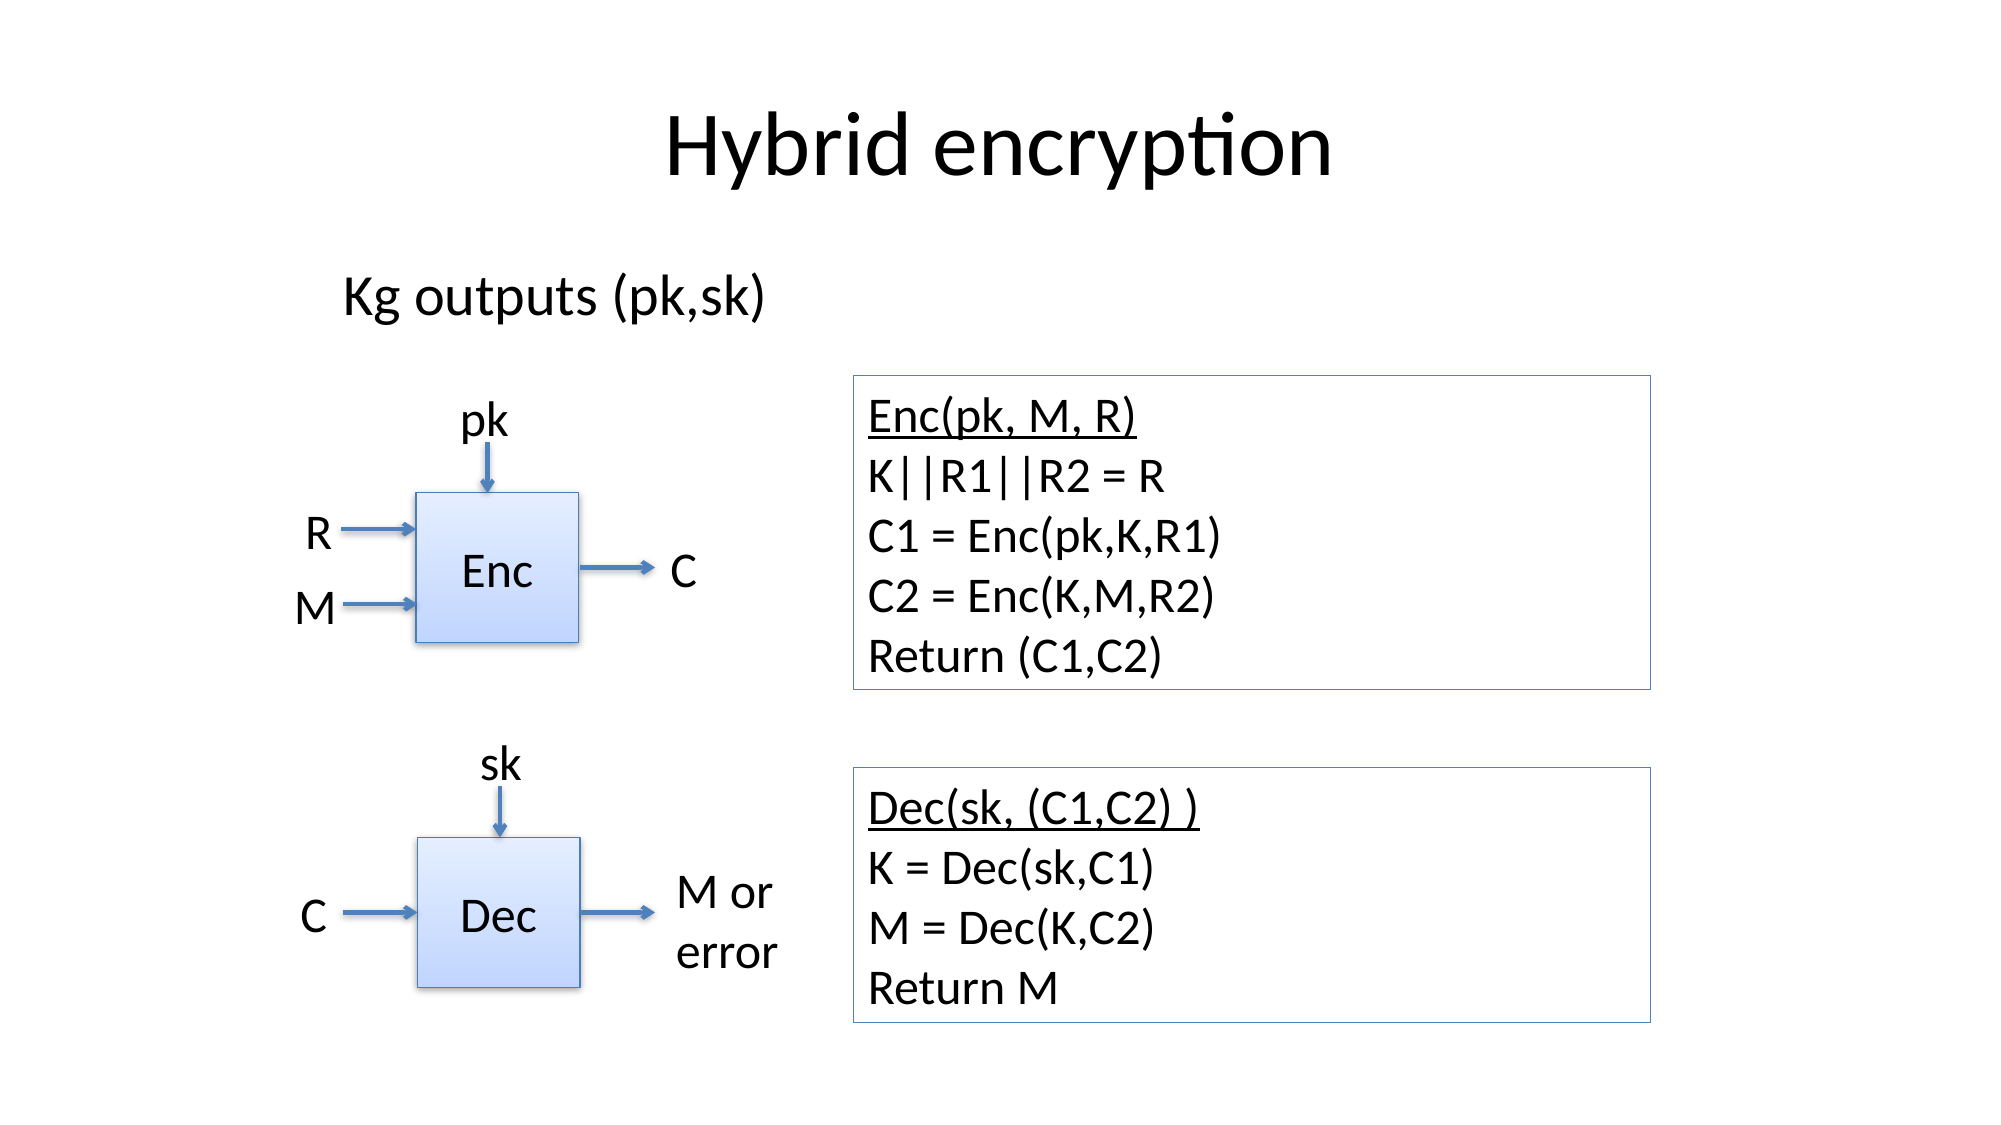

# Hybrid encryption
Kg outputs (pk,sk)
Enc(pk, M, R)
K||R1||R2 = R
C1 = Enc(pk,K,R1)
C2 = Enc(K,M,R2)
Return (C1,C2)
pk
R
Enc
C
M
sk
Dec(sk, (C1,C2) )
K = Dec(sk,C1)
M = Dec(K,C2)
Return M
Dec
M or
error
C